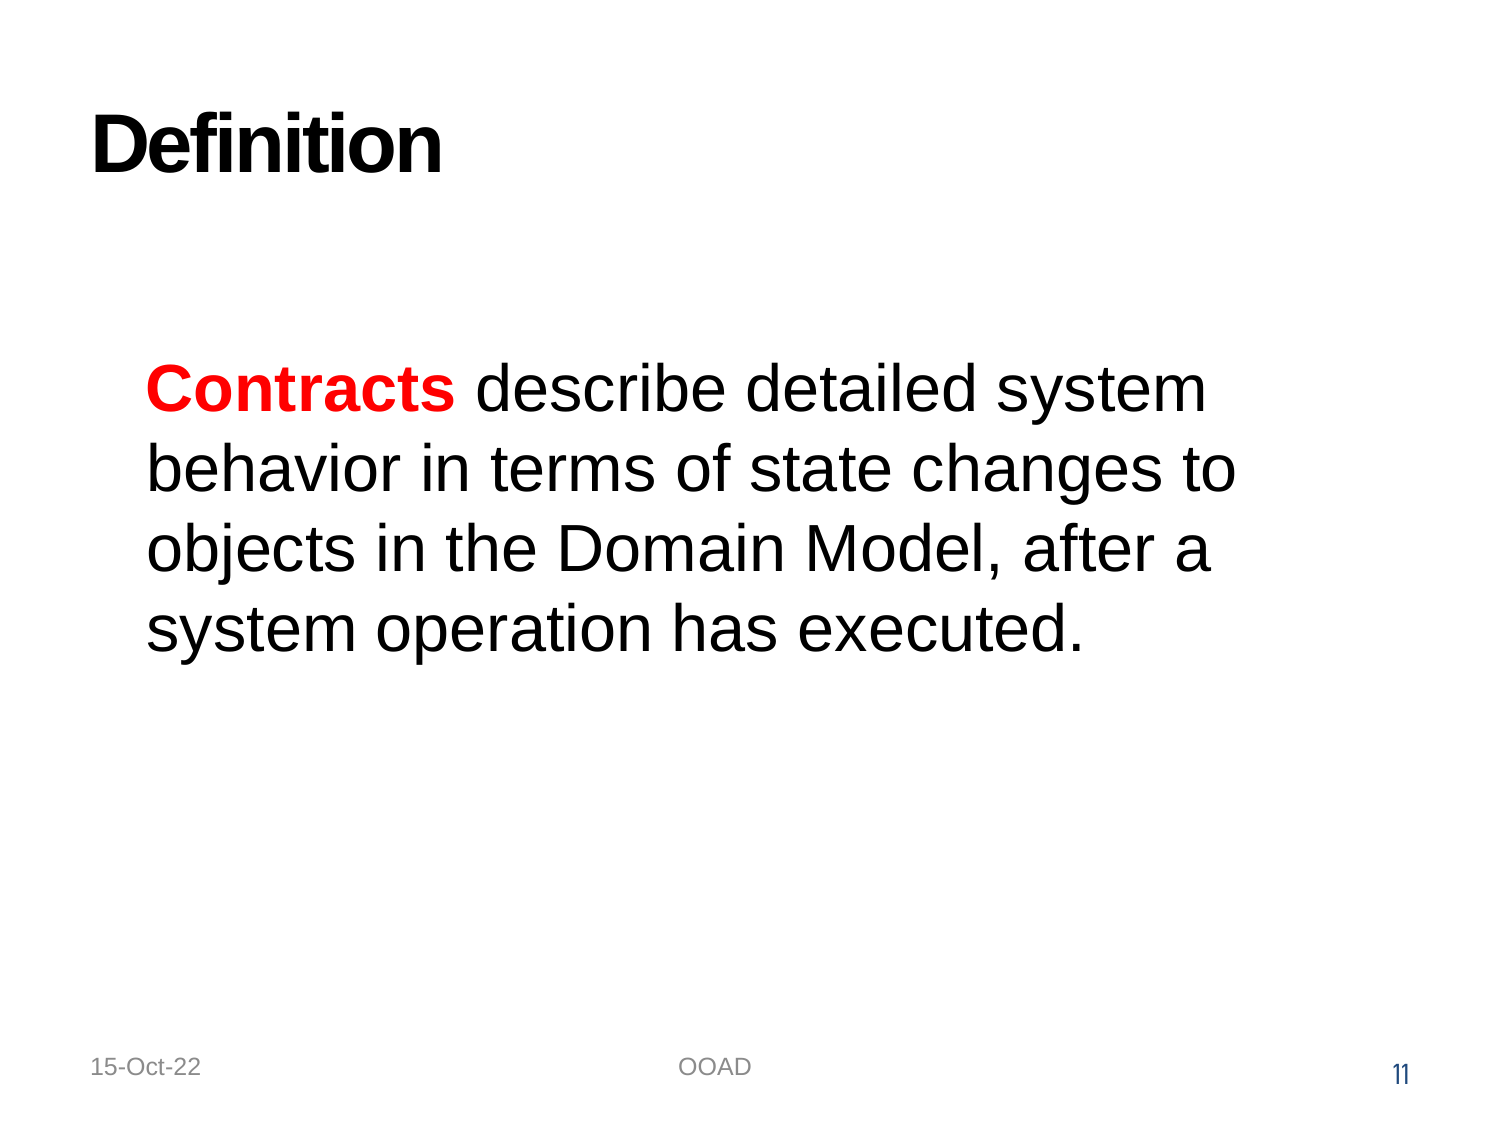

# Definition
   Contracts describe detailed system behavior in terms of state changes to objects in the Domain Model, after a system operation has executed.

15-Oct-22
OOAD
11